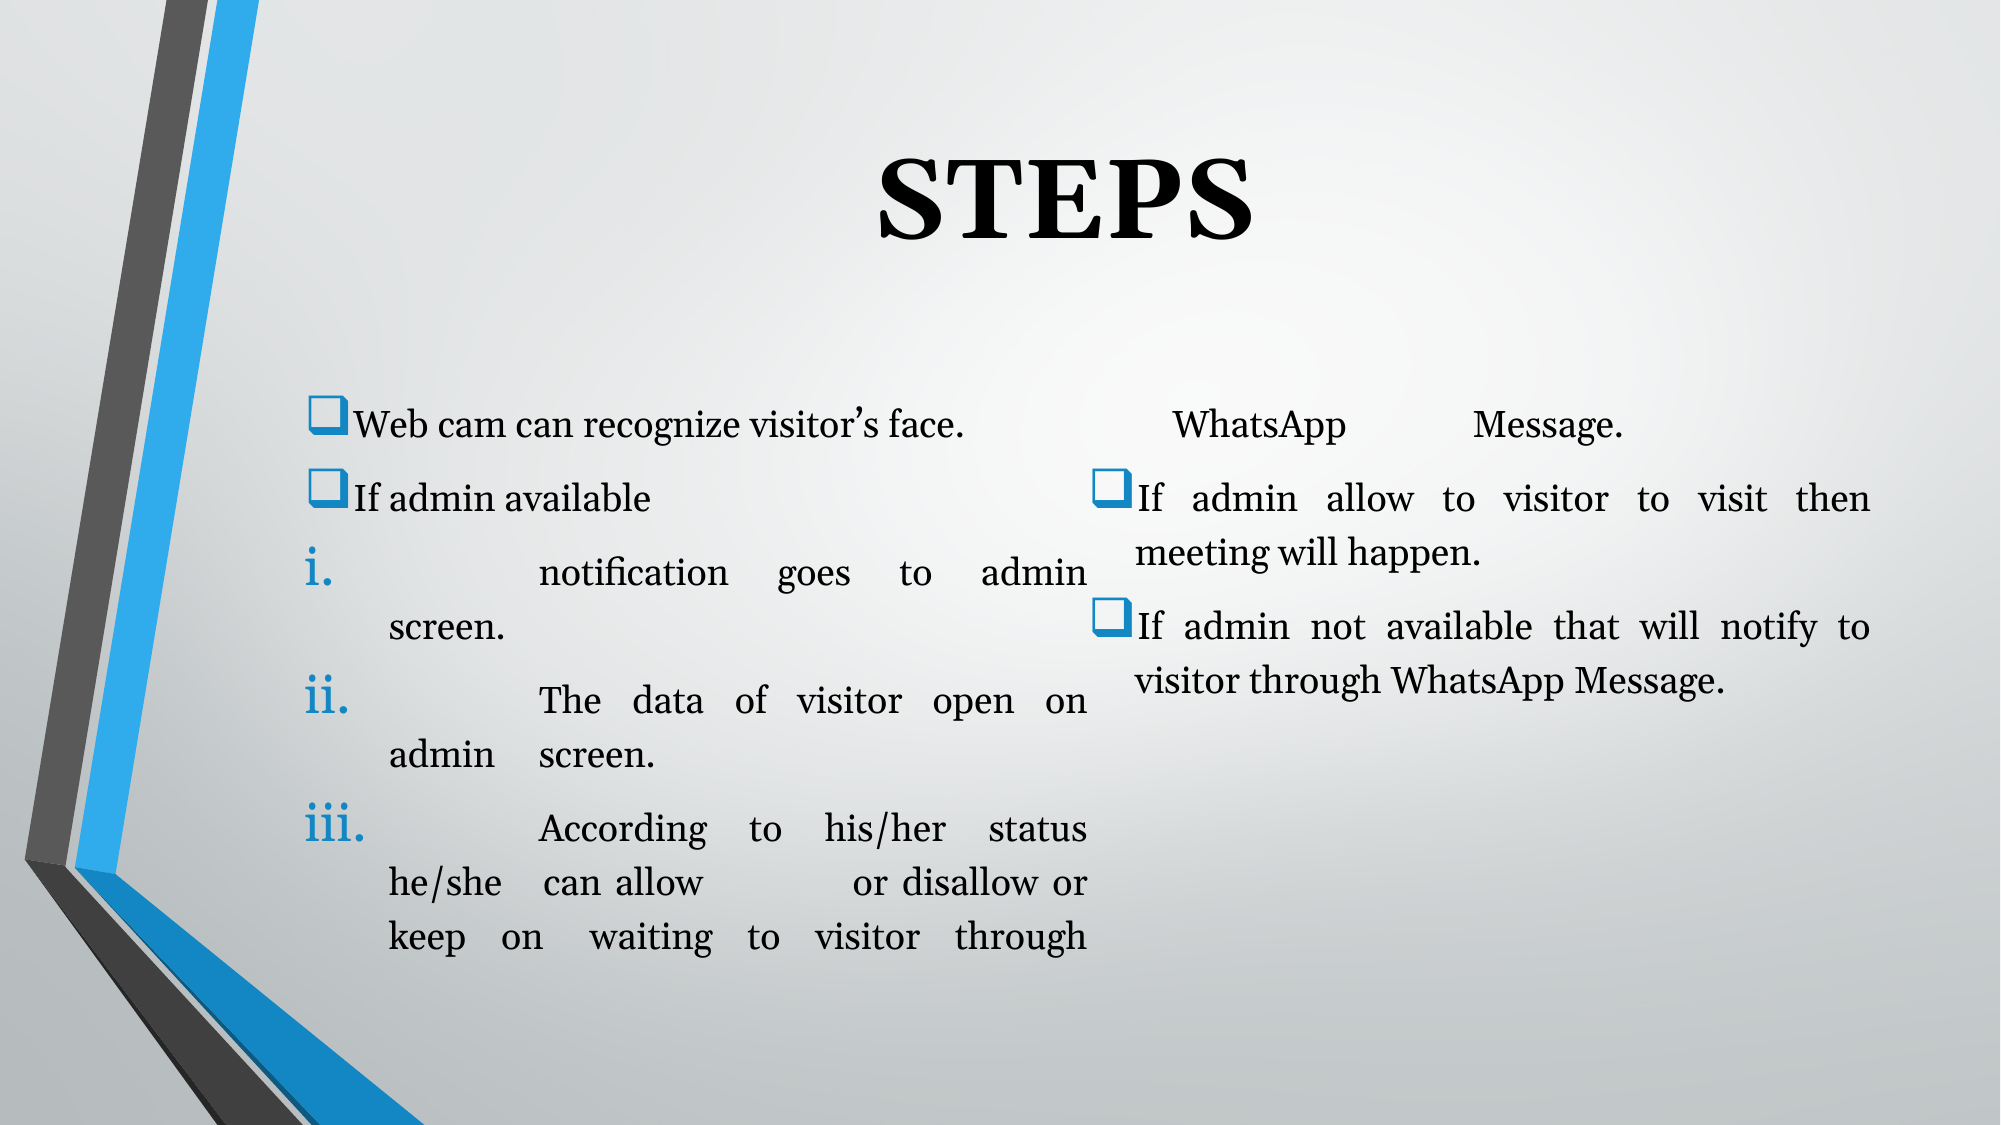

# STEPS
Web cam can recognize visitor’s face.
If admin available
	notification goes to admin screen.
	The data of visitor open on admin 	screen.
	According to his/her status he/she 	can allow 	or disallow or keep on 	waiting to visitor through WhatsApp 	Message.
If admin allow to visitor to visit then meeting will happen.
If admin not available that will notify to visitor through WhatsApp Message.